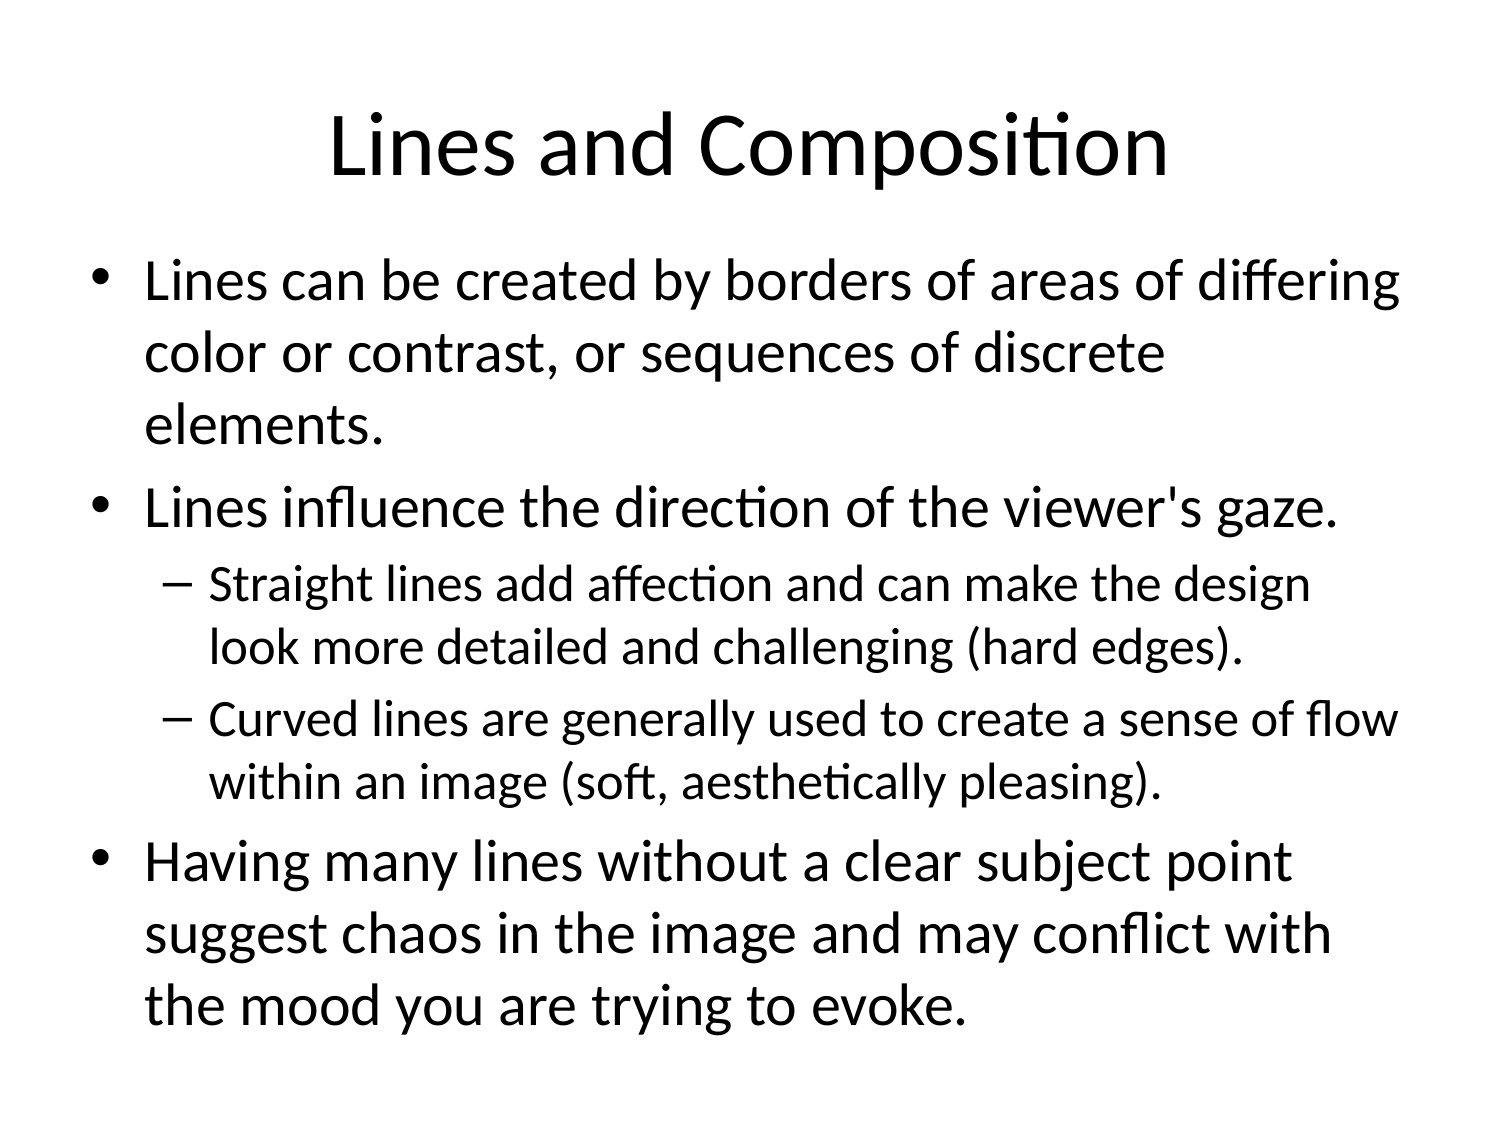

# Lines and Composition
Lines can be created by borders of areas of differing color or contrast, or sequences of discrete elements.
Lines influence the direction of the viewer's gaze.
Straight lines add affection and can make the design look more detailed and challenging (hard edges).
Curved lines are generally used to create a sense of flow within an image (soft, aesthetically pleasing).
Having many lines without a clear subject point suggest chaos in the image and may conflict with the mood you are trying to evoke.